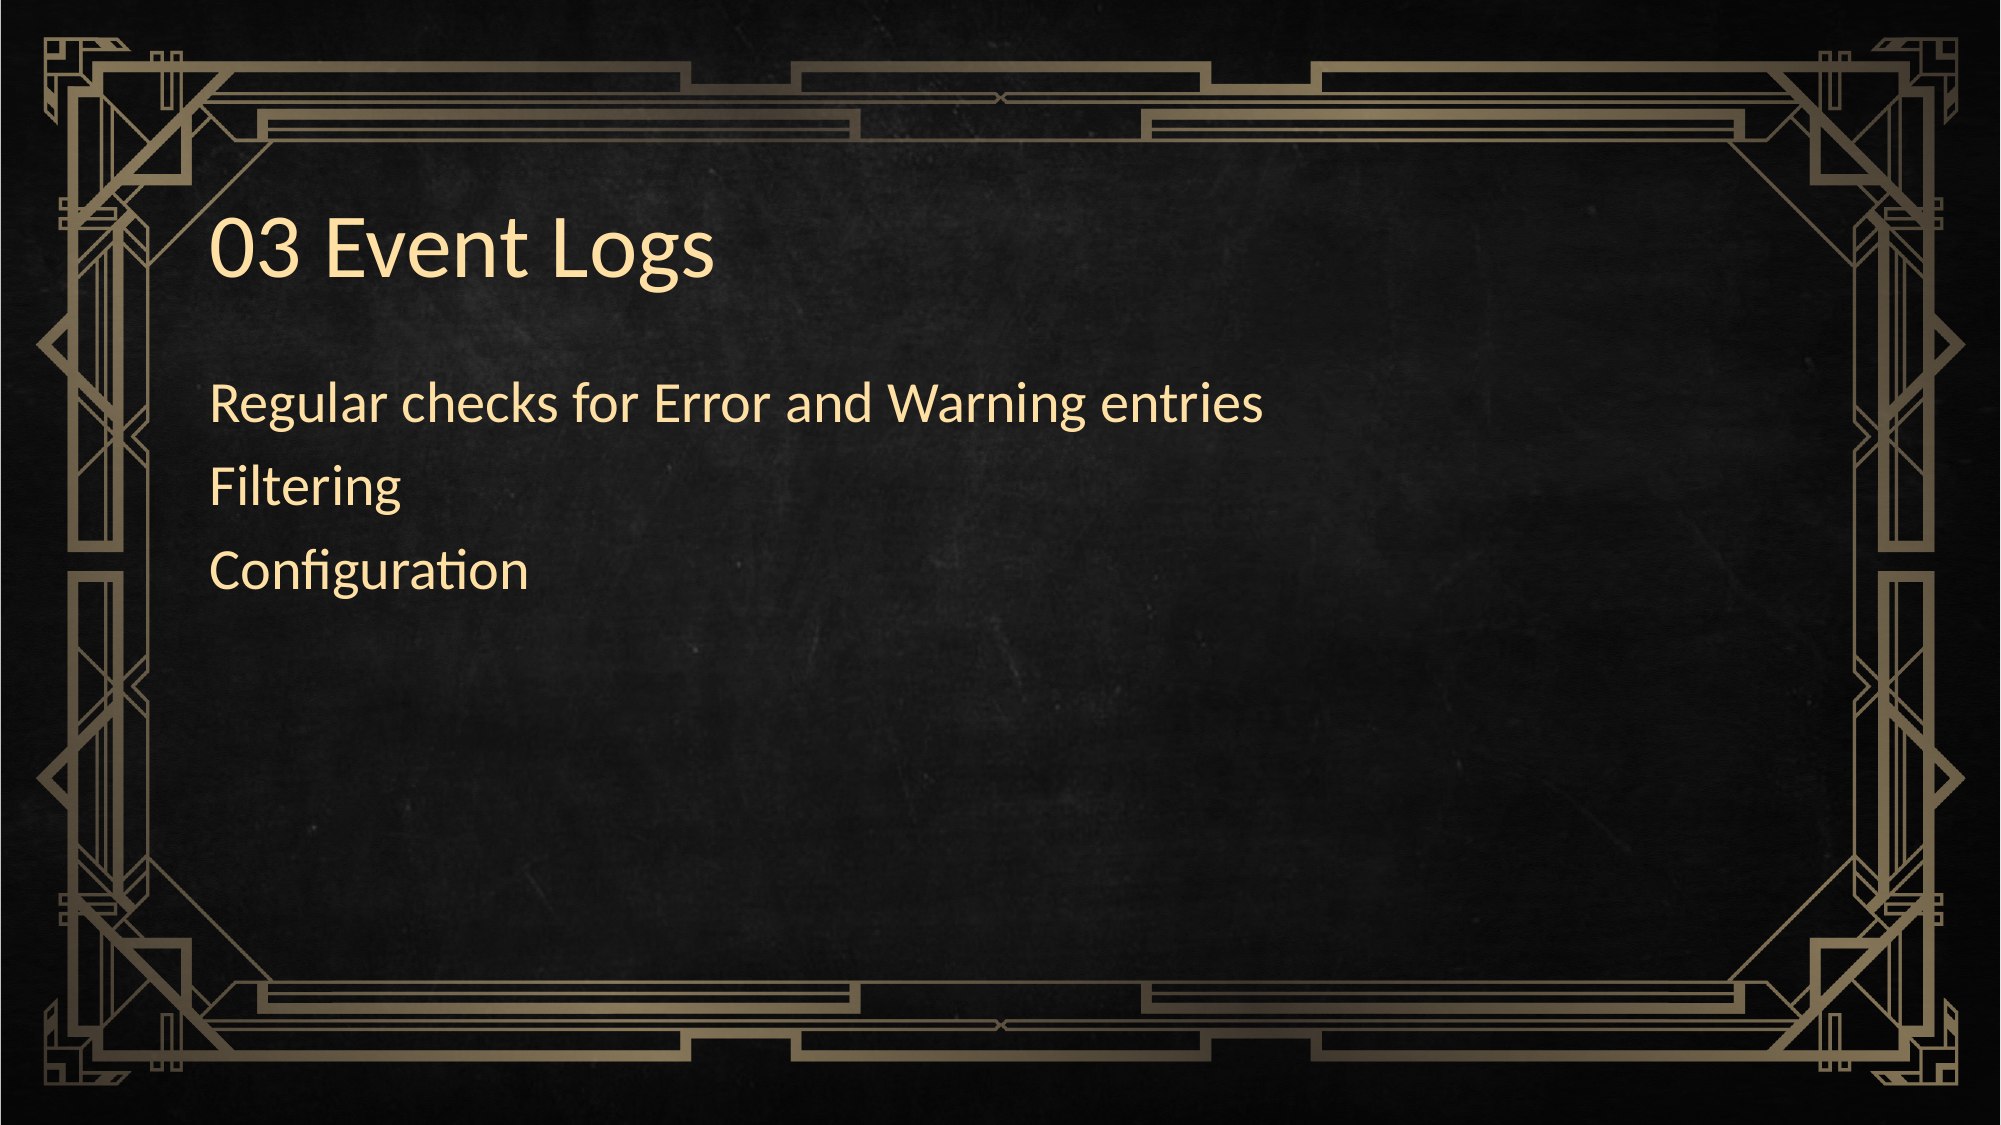

# 03 Event Logs
Regular checks for Error and Warning entries
Filtering
Configuration